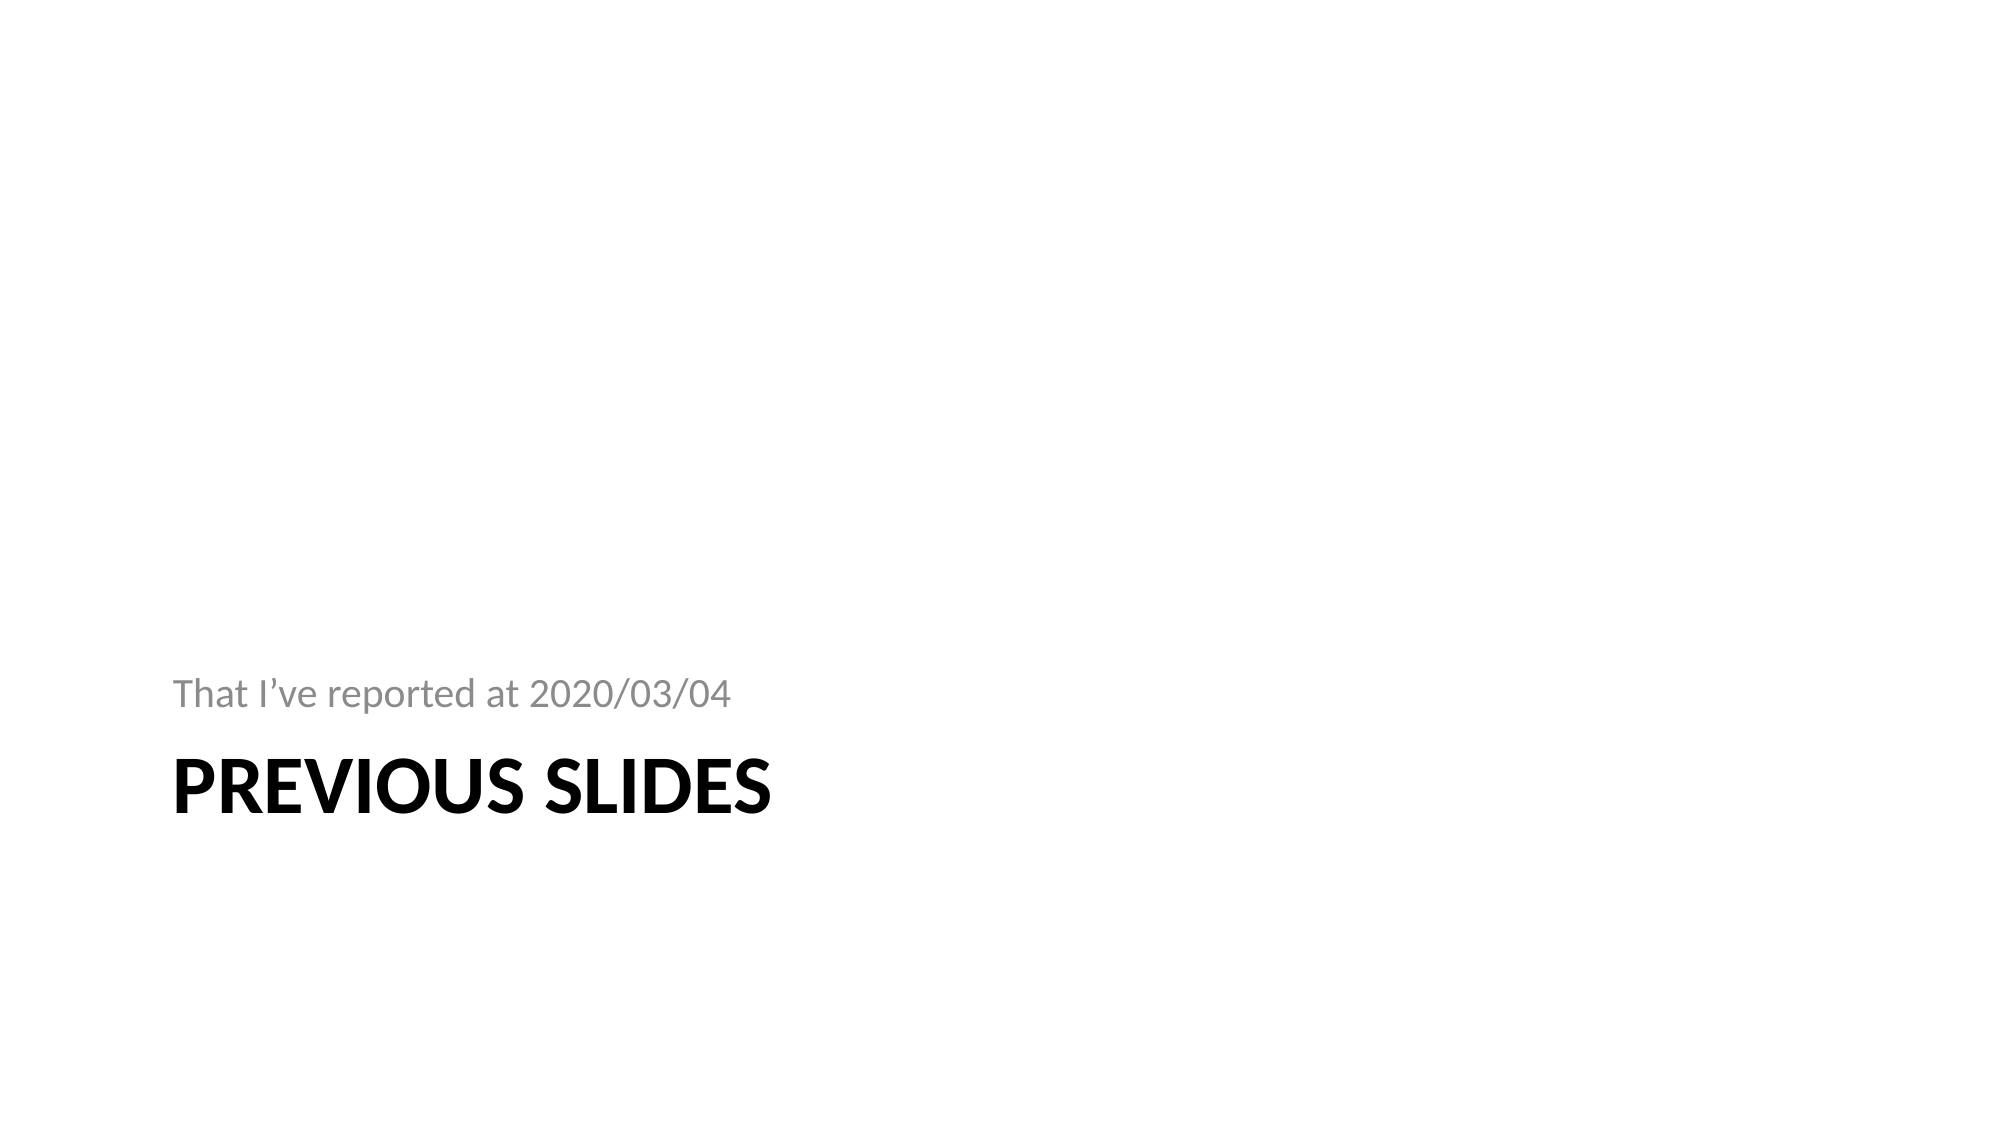

That I’ve reported at 2020/03/04
# Previous Slides